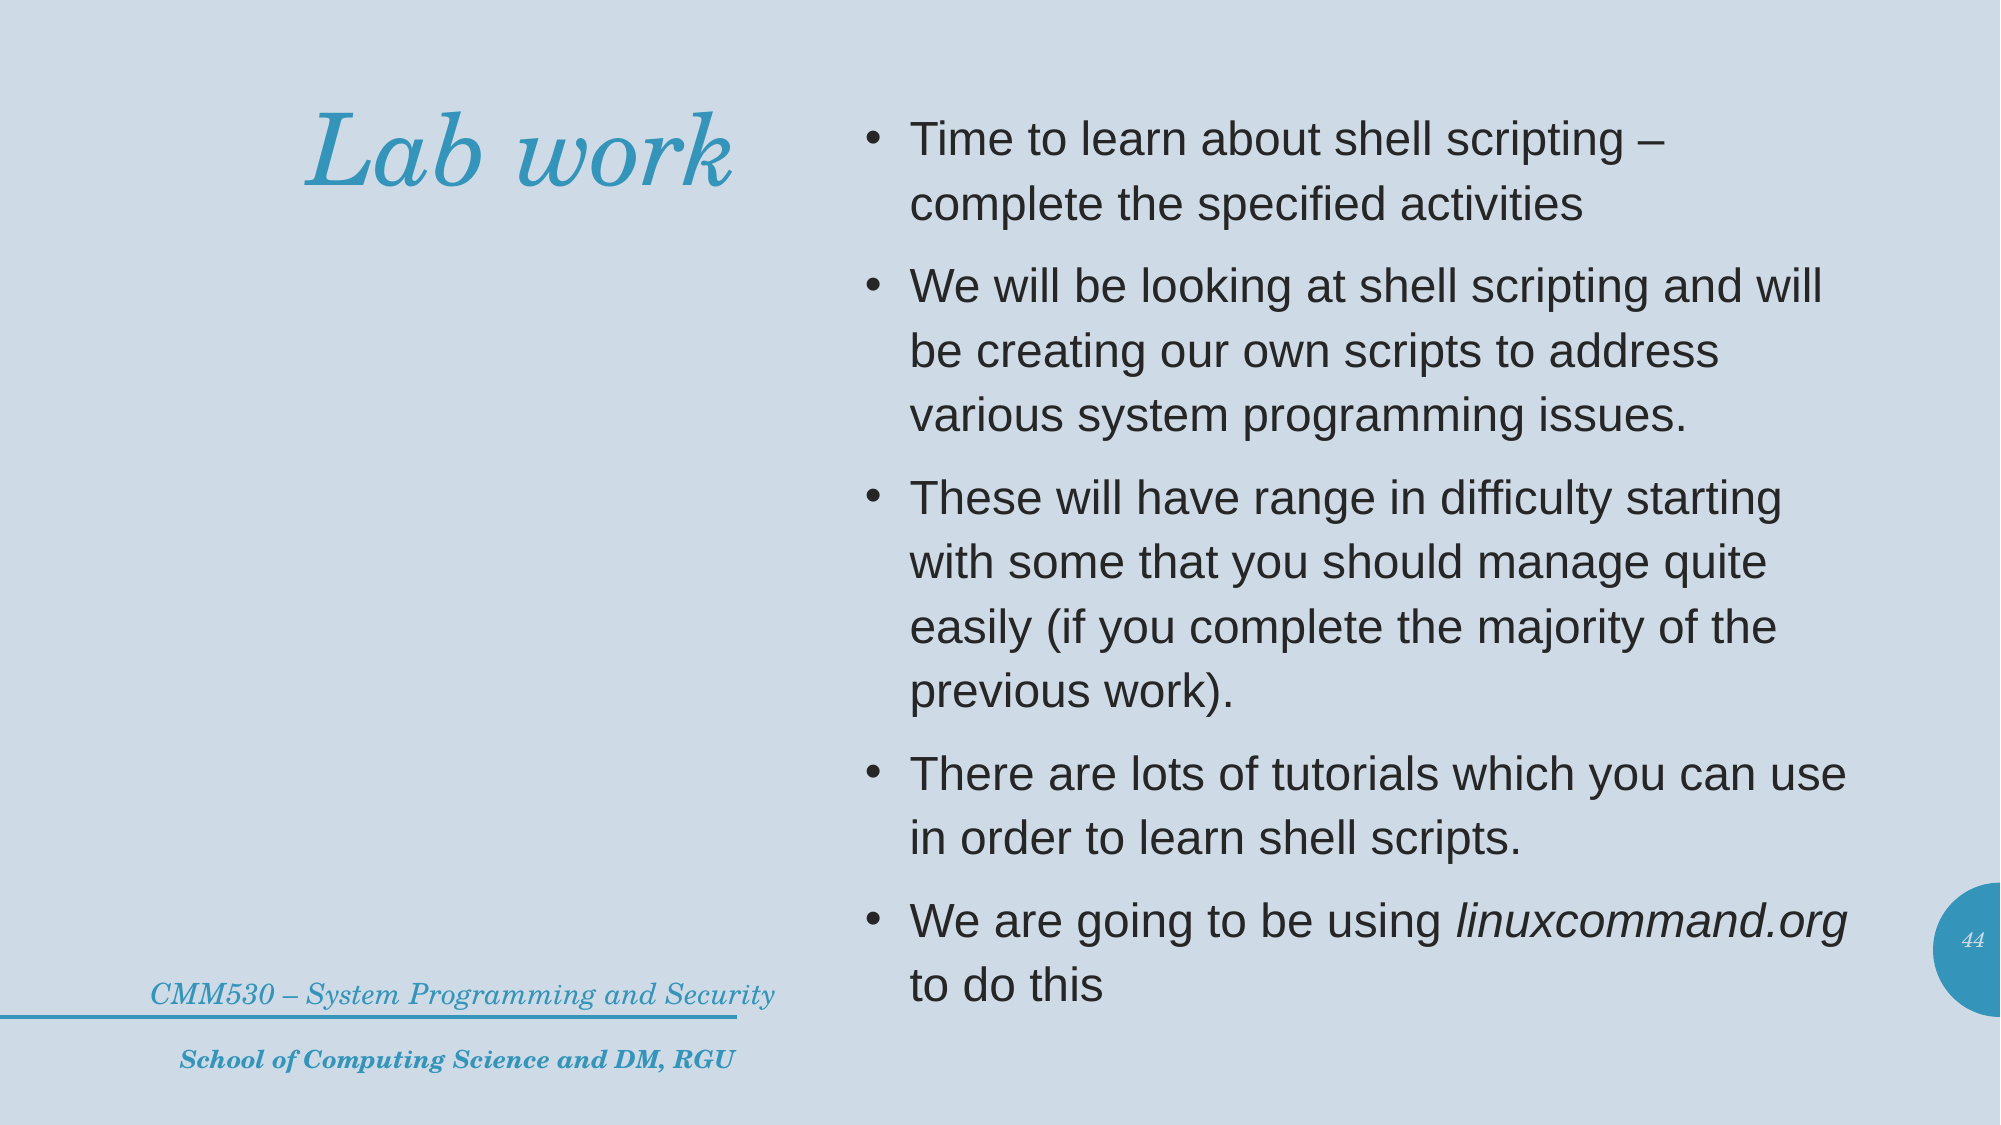

# Lab work
Time to learn about shell scripting – complete the specified activities
We will be looking at shell scripting and will be creating our own scripts to address various system programming issues.
These will have range in difficulty starting with some that you should manage quite easily (if you complete the majority of the previous work).
There are lots of tutorials which you can use in order to learn shell scripts.
We are going to be using linuxcommand.org to do this

44